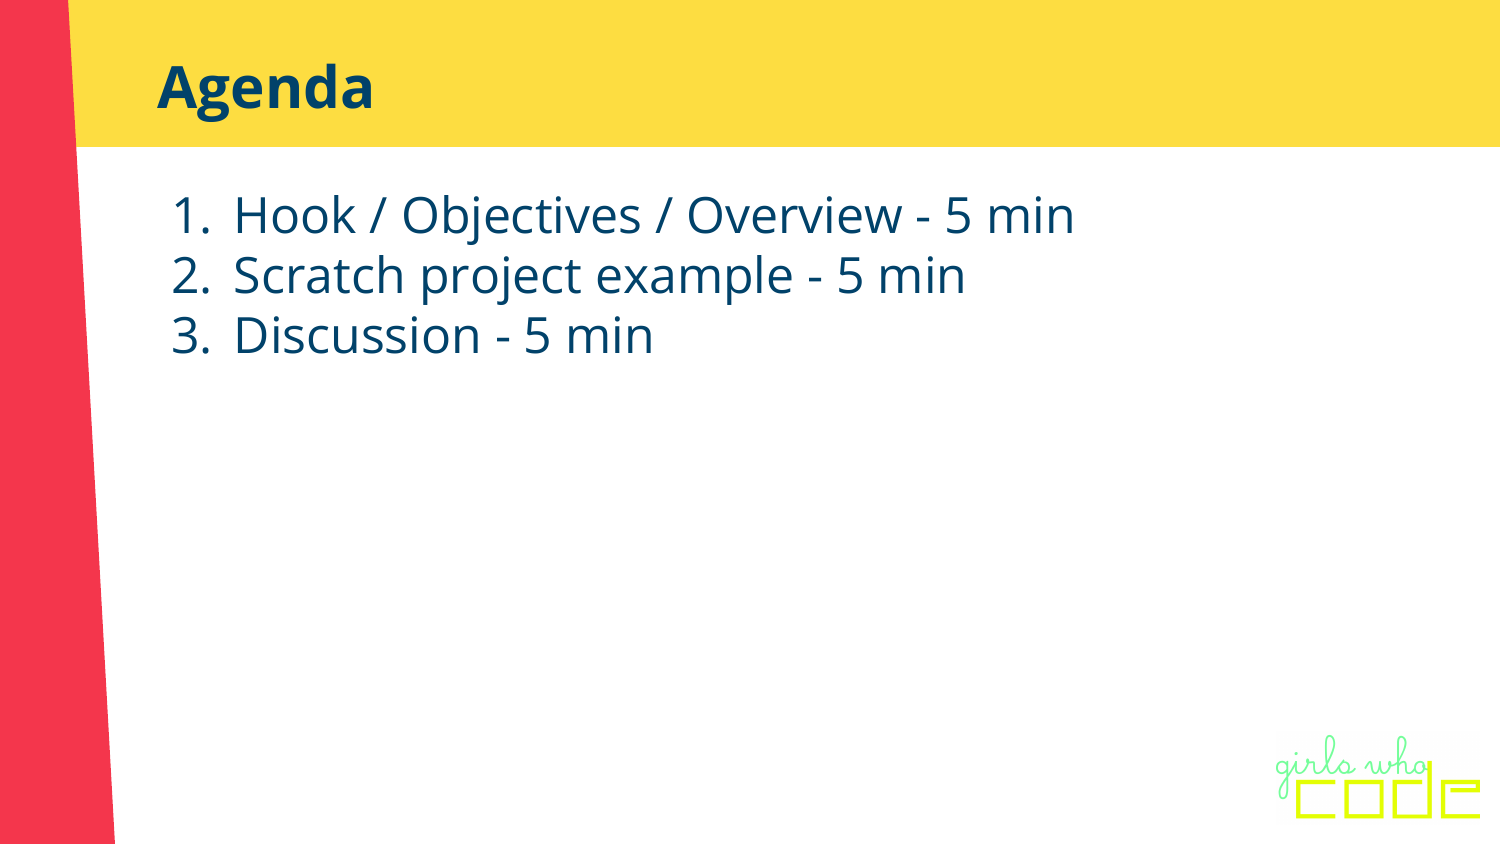

# Agenda
Hook / Objectives / Overview - 5 min
Scratch project example - 5 min
Discussion - 5 min